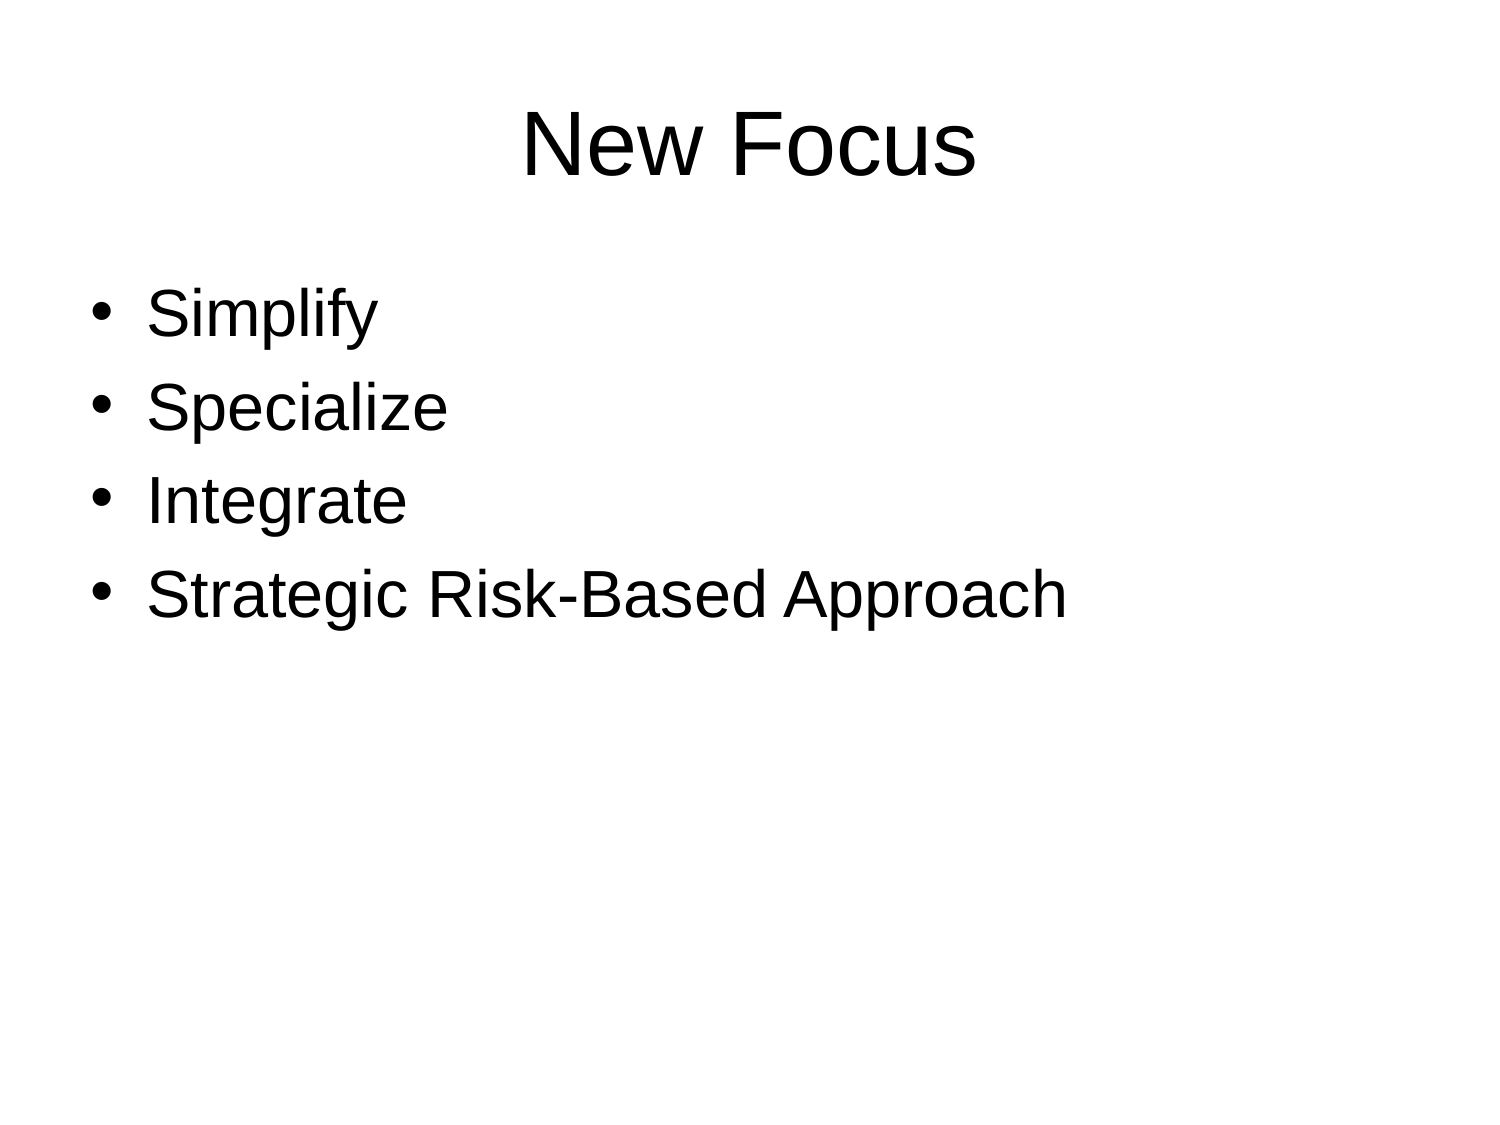

# New Focus
Simplify
Specialize
Integrate
Strategic Risk-Based Approach